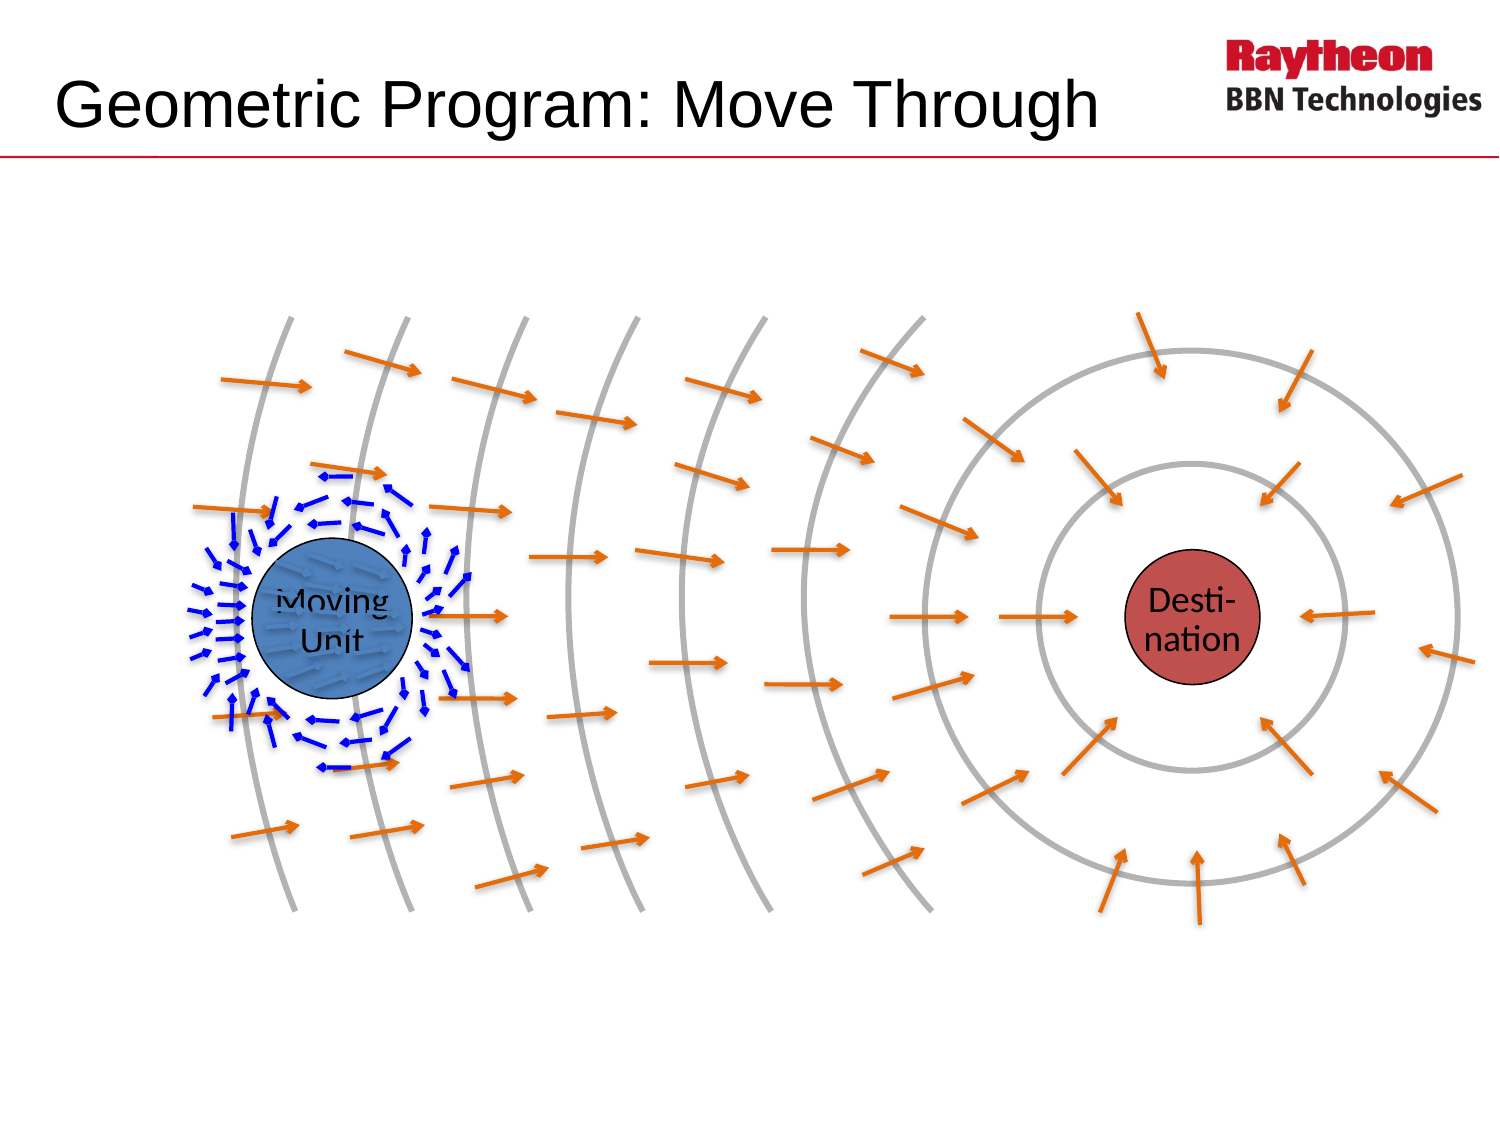

# Geometric Program: Move Through

Moving
Unit
Desti-
nation